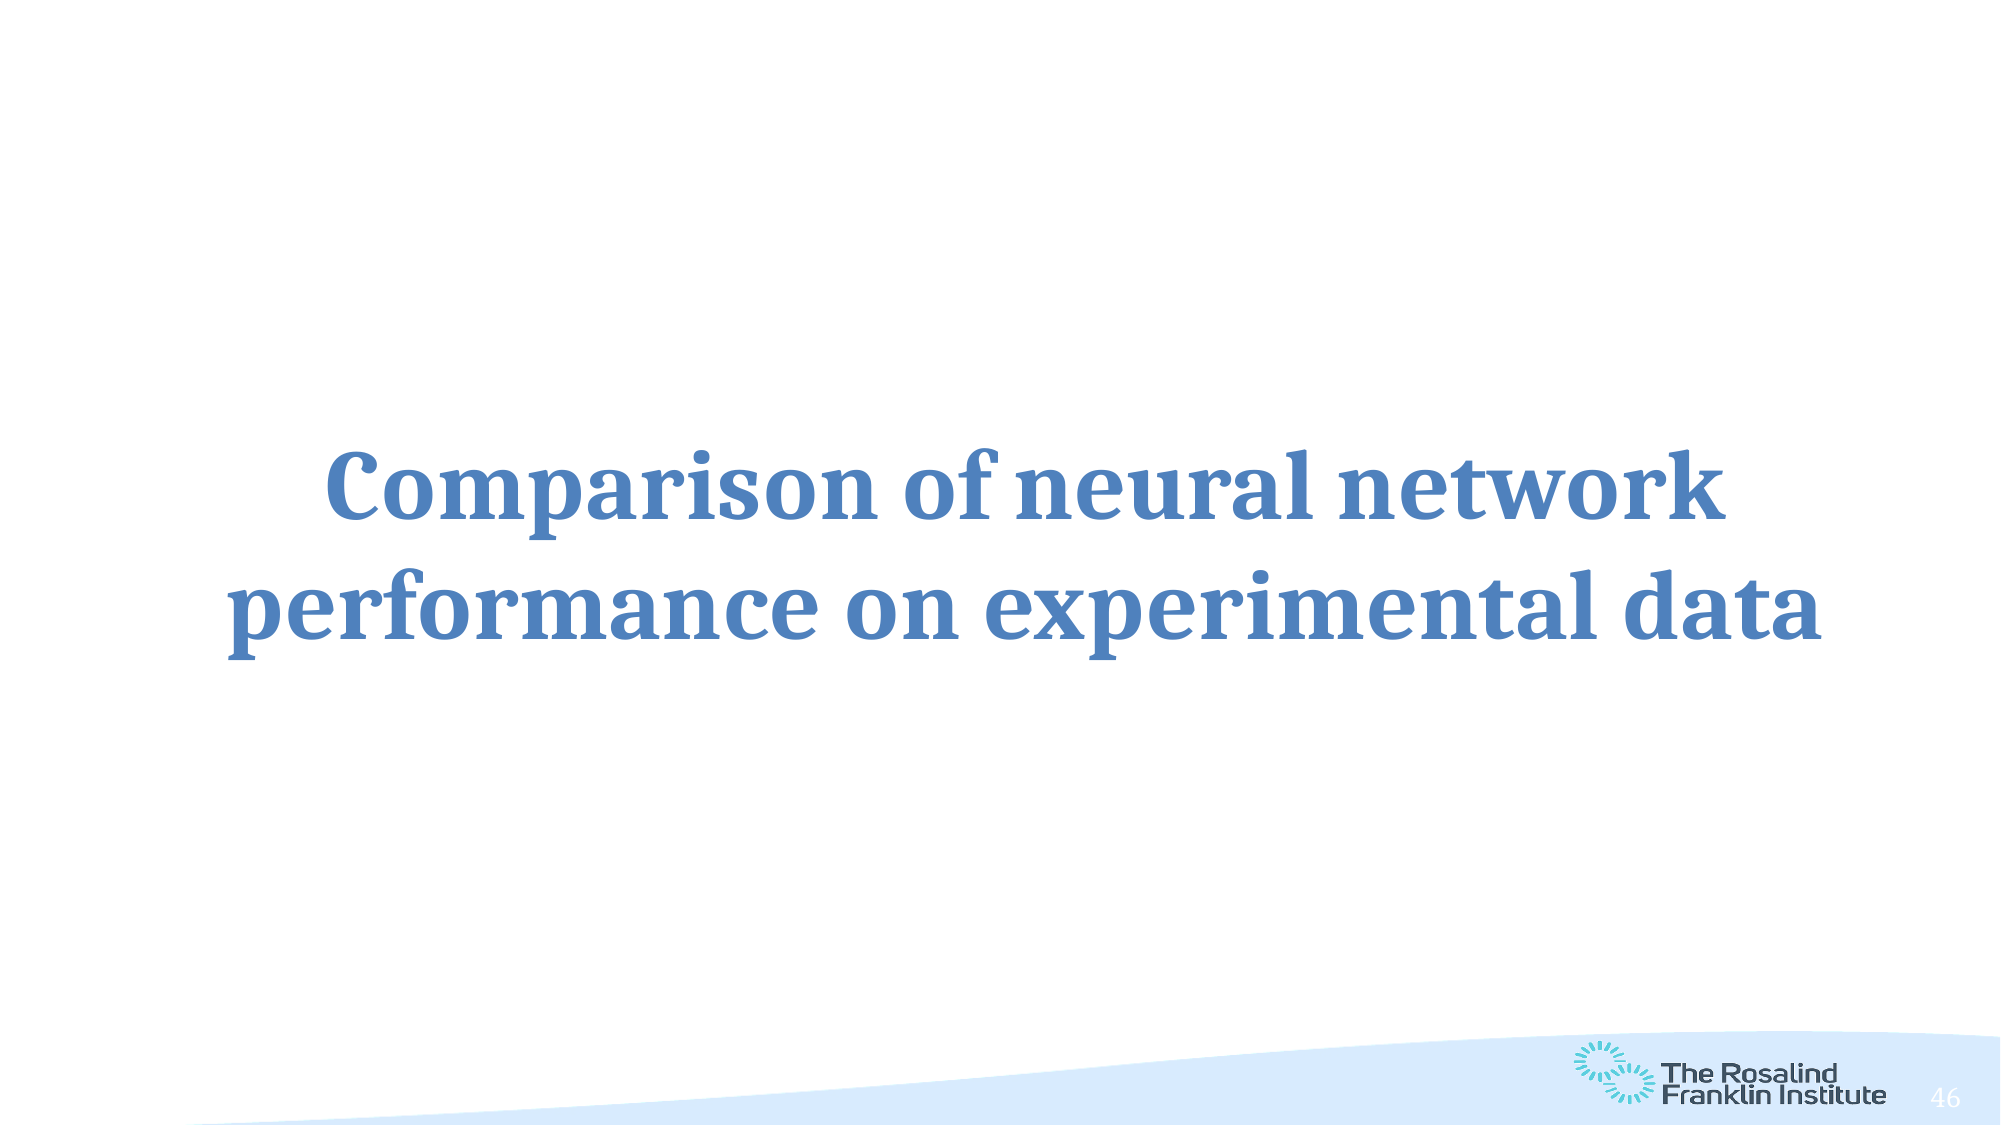

Comparison of neural network performance on experimental data
46